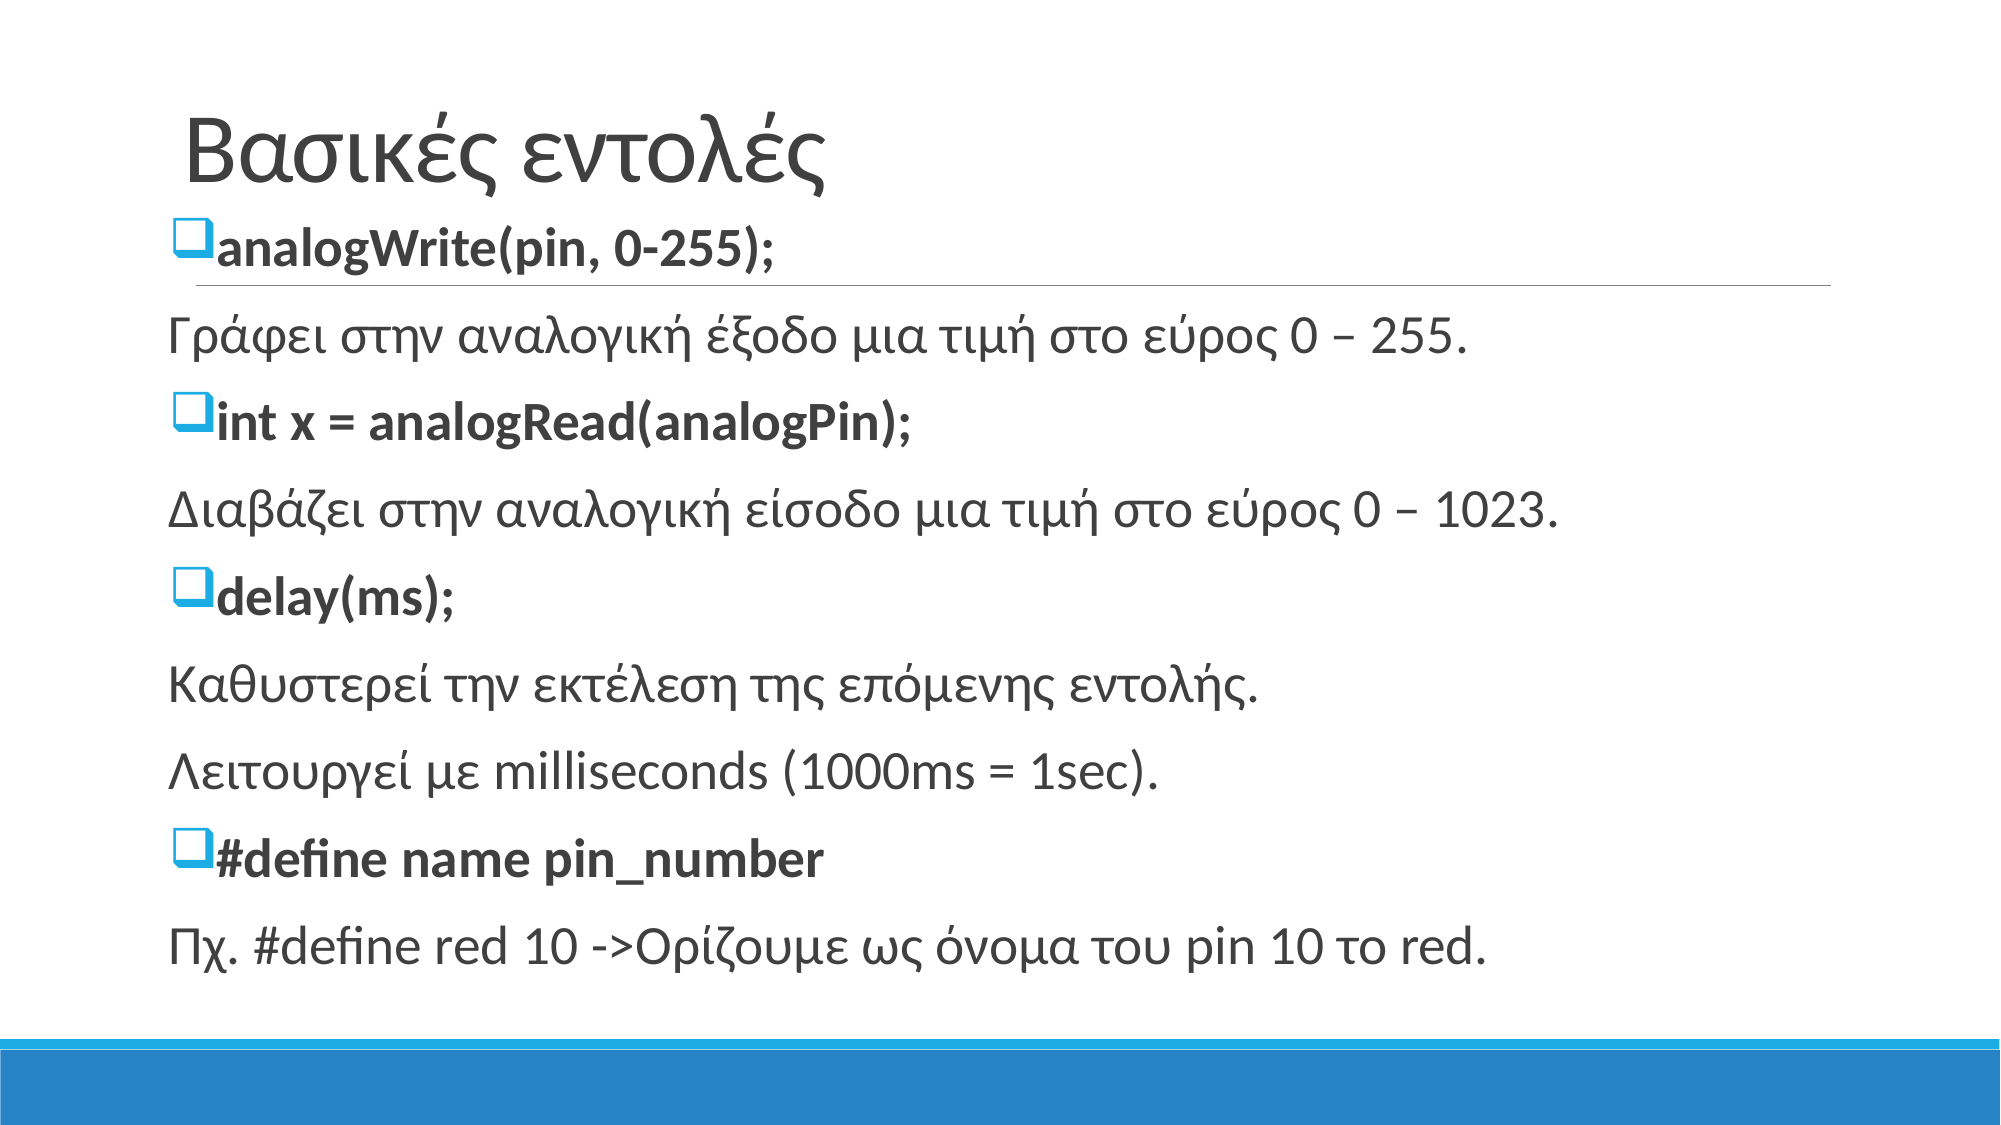

# Βασικές εντολές
analogWrite(pin, 0-255);
Γράφει στην αναλογική έξοδο μια τιμή στο εύρος 0 – 255.
int x = analogRead(analogPin);
Διαβάζει στην αναλογική είσοδο μια τιμή στο εύρος 0 – 1023.
delay(ms);
Καθυστερεί την εκτέλεση της επόμενης εντολής.
Λειτουργεί με milliseconds (1000ms = 1sec).
#define name pin_number
Πχ. #define red 10 ->Ορίζουμε ως όνομα του pin 10 το red.